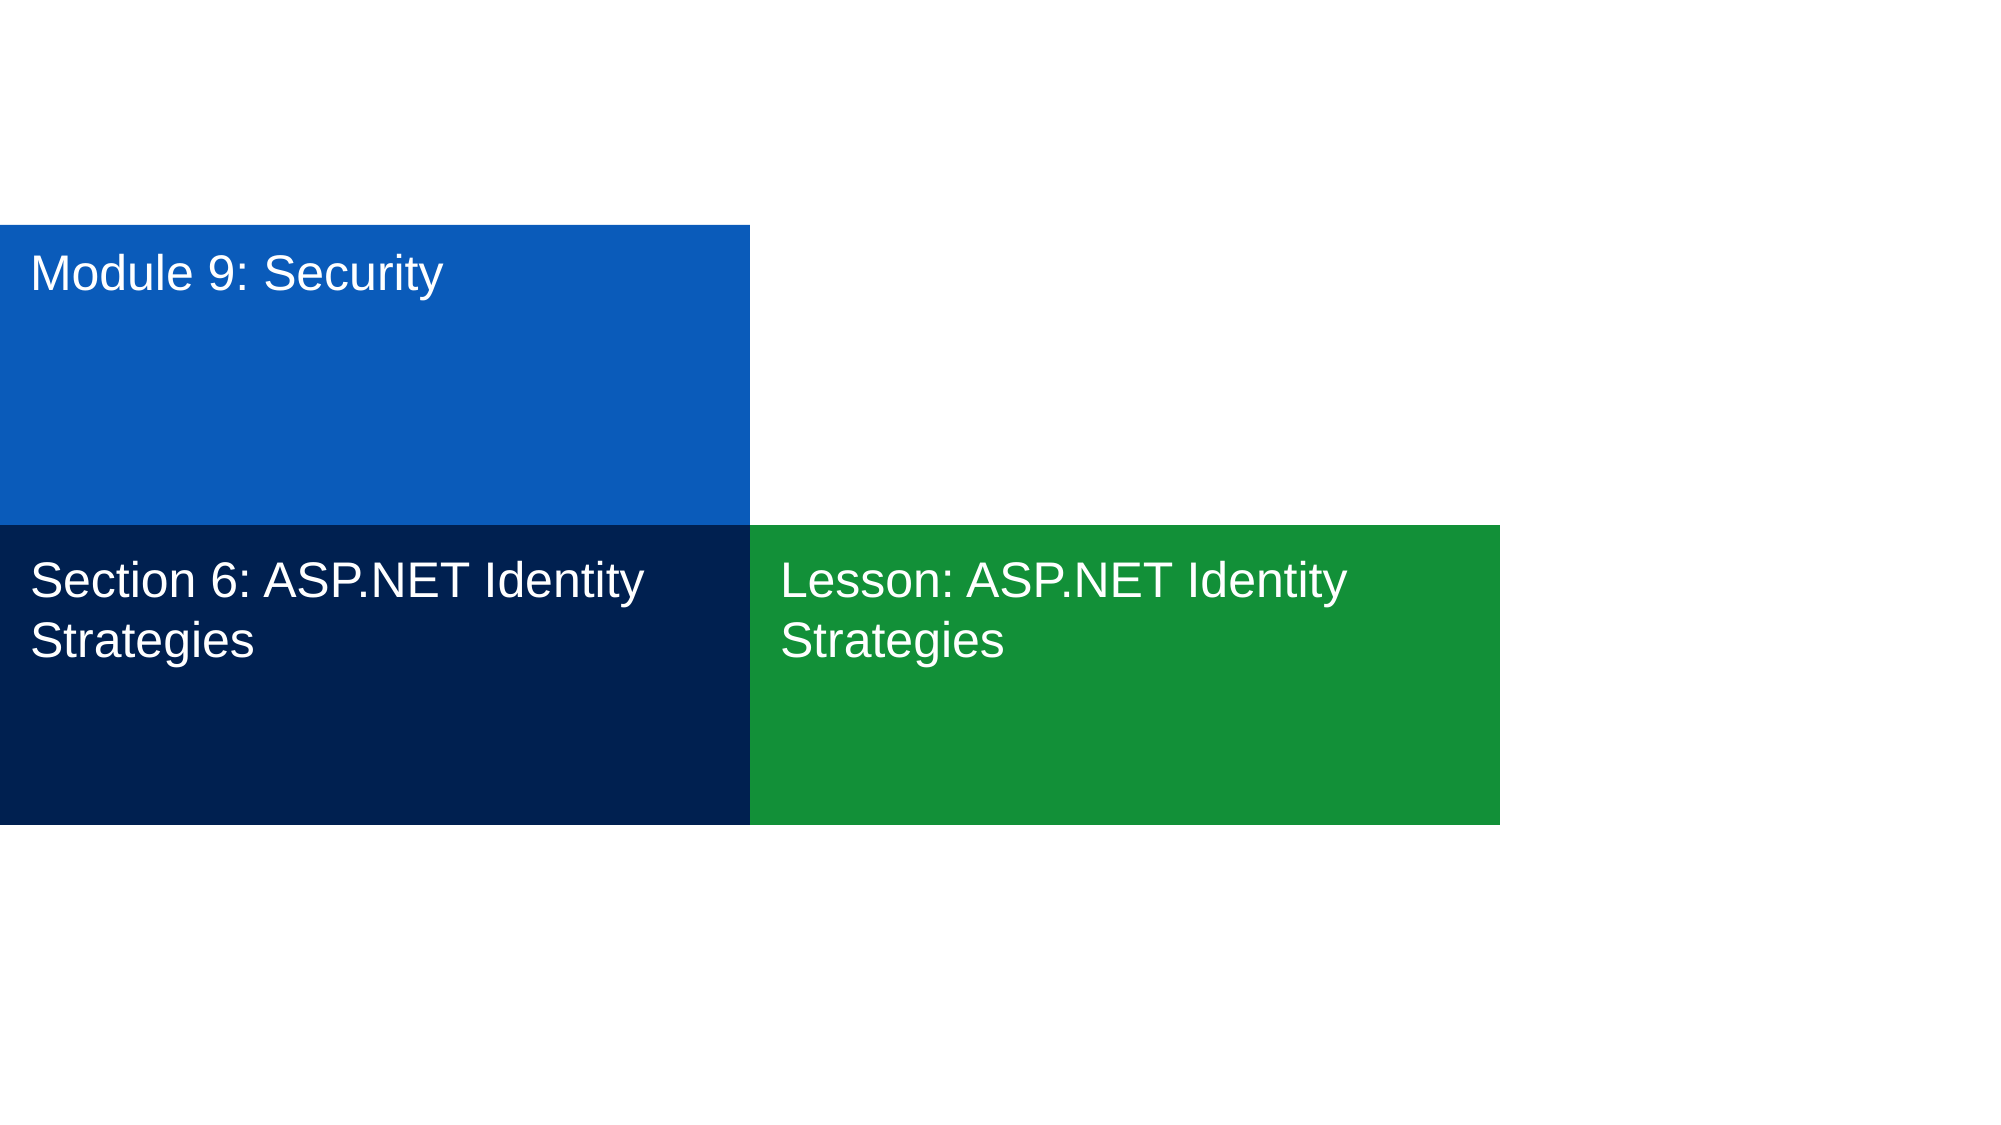

# Module 9: Security
Section 6: ASP.NET Identity Strategies
Lesson: ASP.NET Identity Strategies